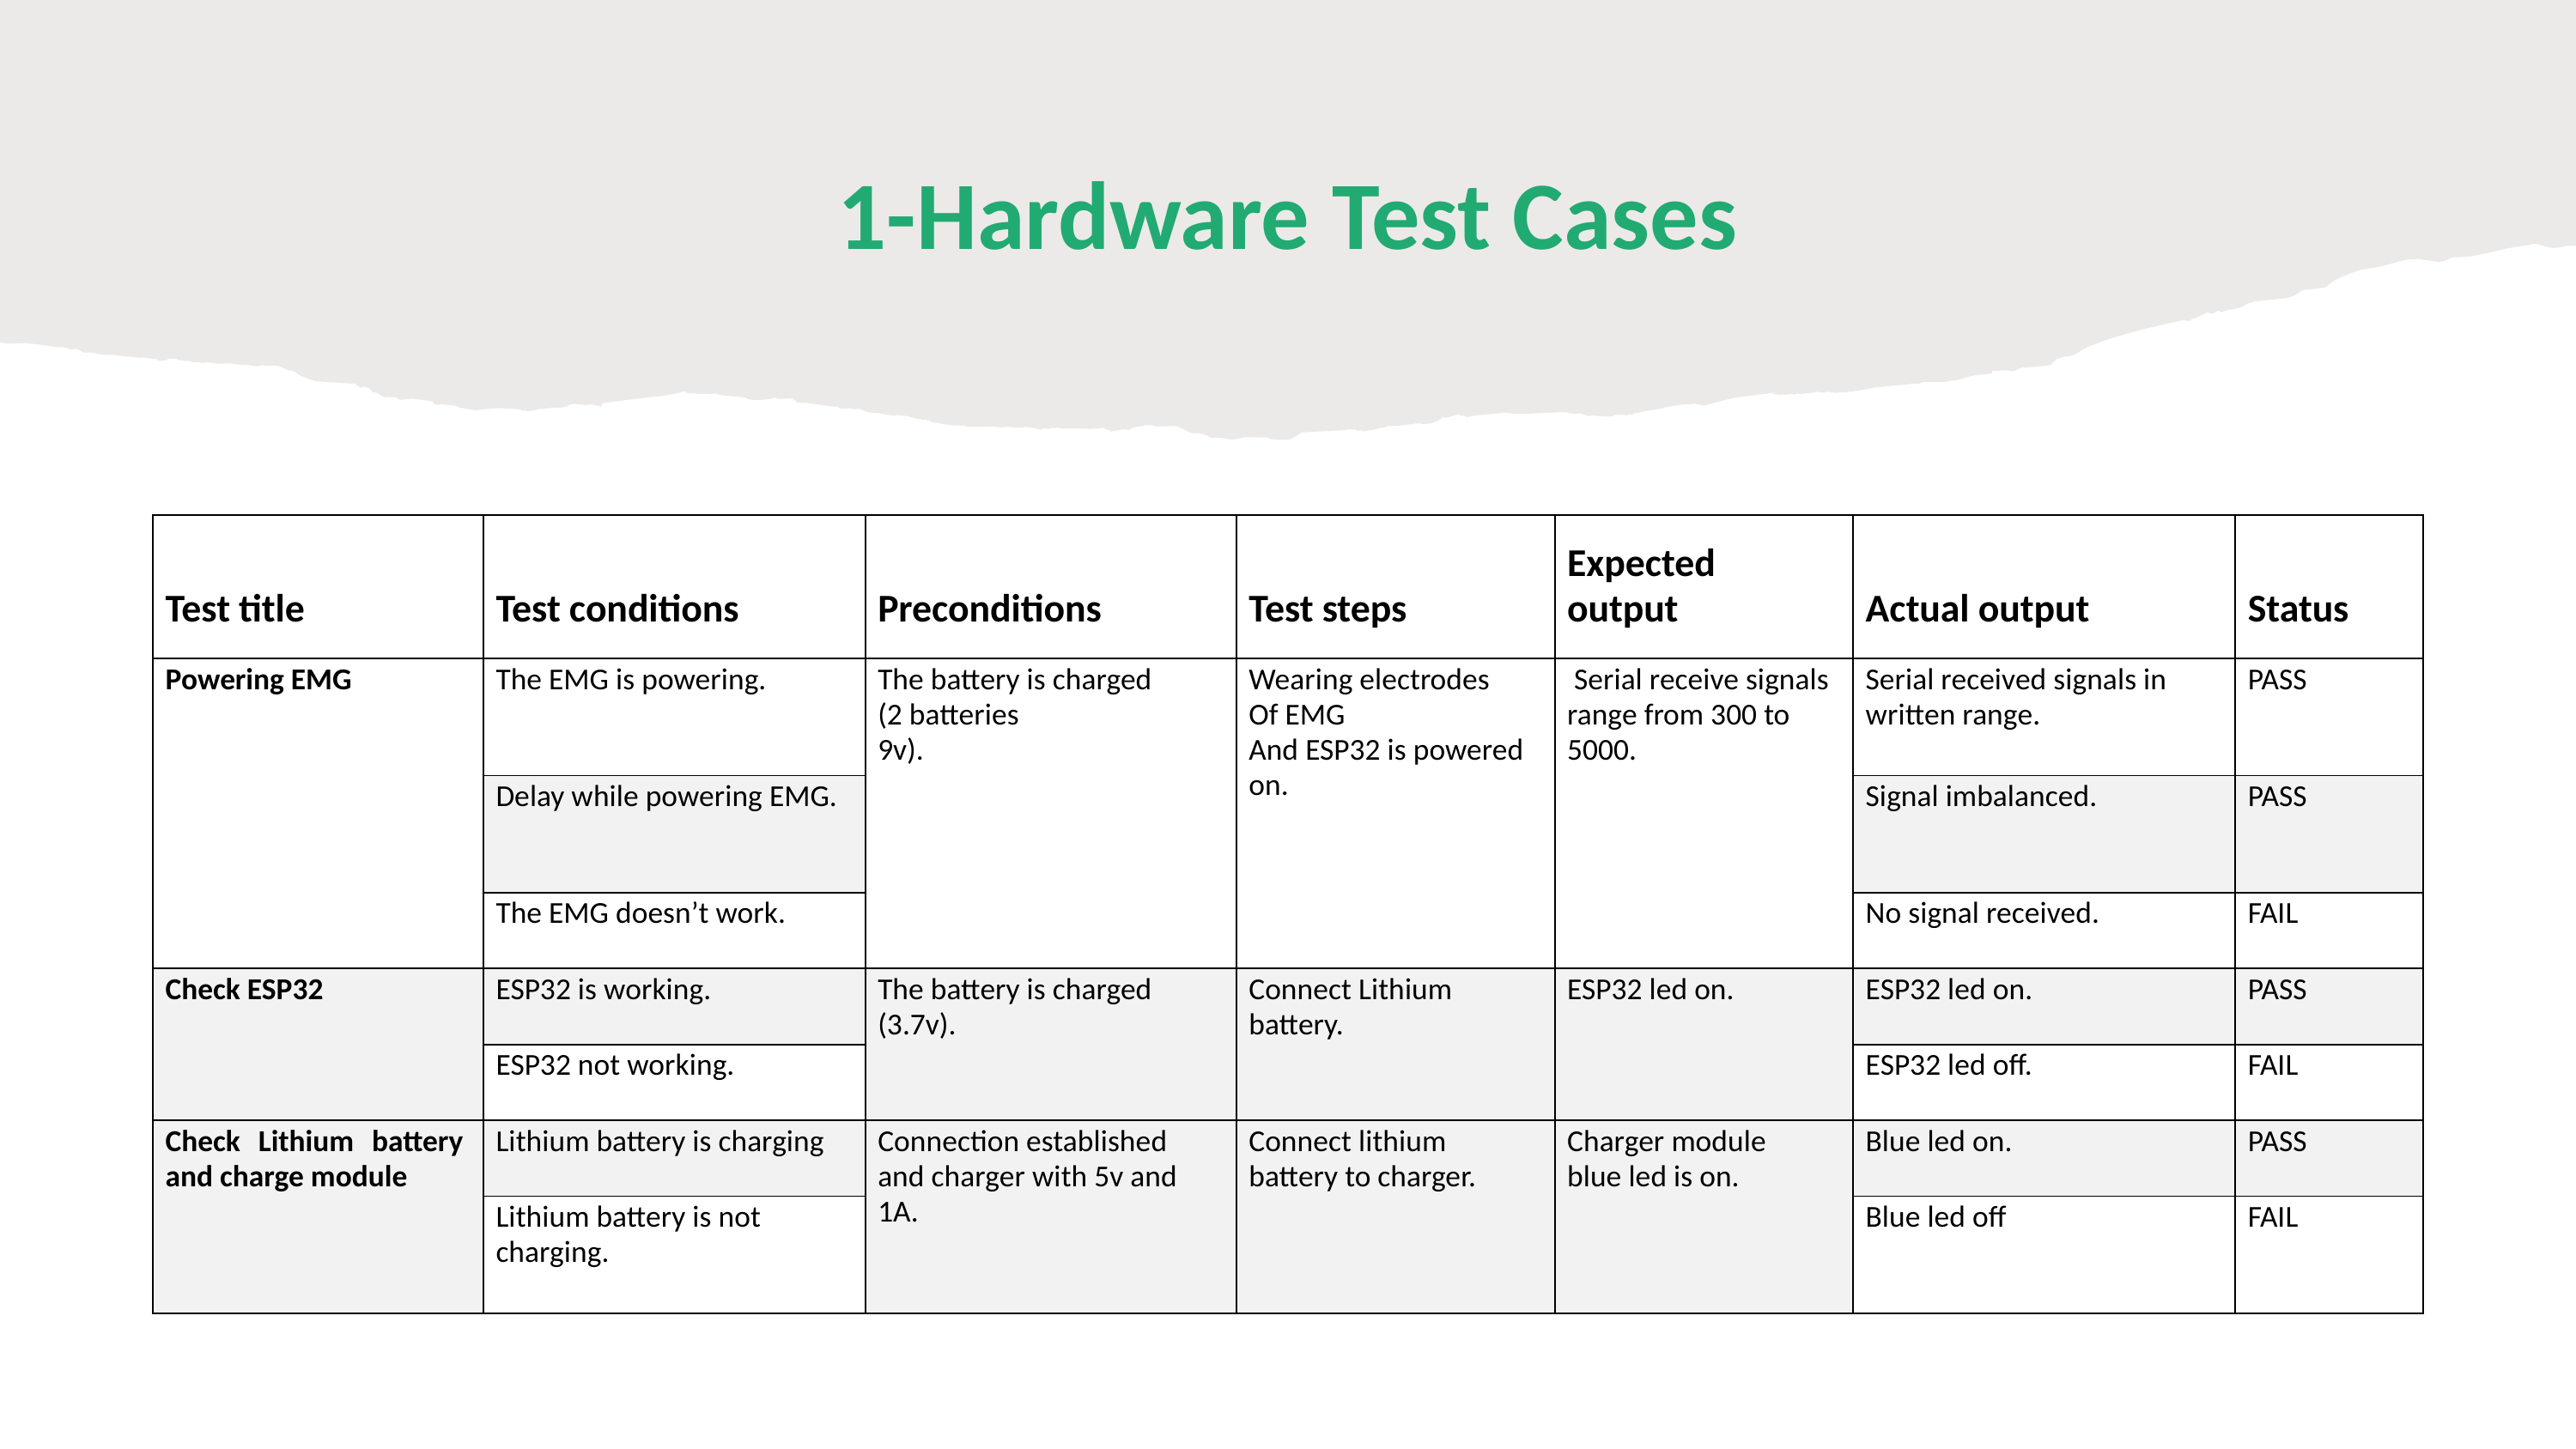

# 1-Hardware Test Cases
| Test title | Test conditions | Preconditions | Test steps | Expected output | Actual output | Status |
| --- | --- | --- | --- | --- | --- | --- |
| Powering EMG | The EMG is powering. | The battery is charged (2 batteries 9v). | Wearing electrodes Of EMG And ESP32 is powered on. | Serial receive signals range from 300 to 5000. | Serial received signals in written range. | PASS |
|  | Delay while powering EMG. |  |  |  | Signal imbalanced. | PASS |
|  | The EMG doesn’t work. |  |  |  | No signal received. | FAIL |
| Check ESP32 | ESP32 is working. | The battery is charged (3.7v). | Connect Lithium battery. | ESP32 led on. | ESP32 led on. | PASS |
|  | ESP32 not working. |  |  |  | ESP32 led off. | FAIL |
| Check Lithium battery and charge module | Lithium battery is charging | Connection established and charger with 5v and 1A. | Connect lithium battery to charger. | Charger module blue led is on. | Blue led on. | PASS |
|  | Lithium battery is not charging. |  |  |  | Blue led off | FAIL |